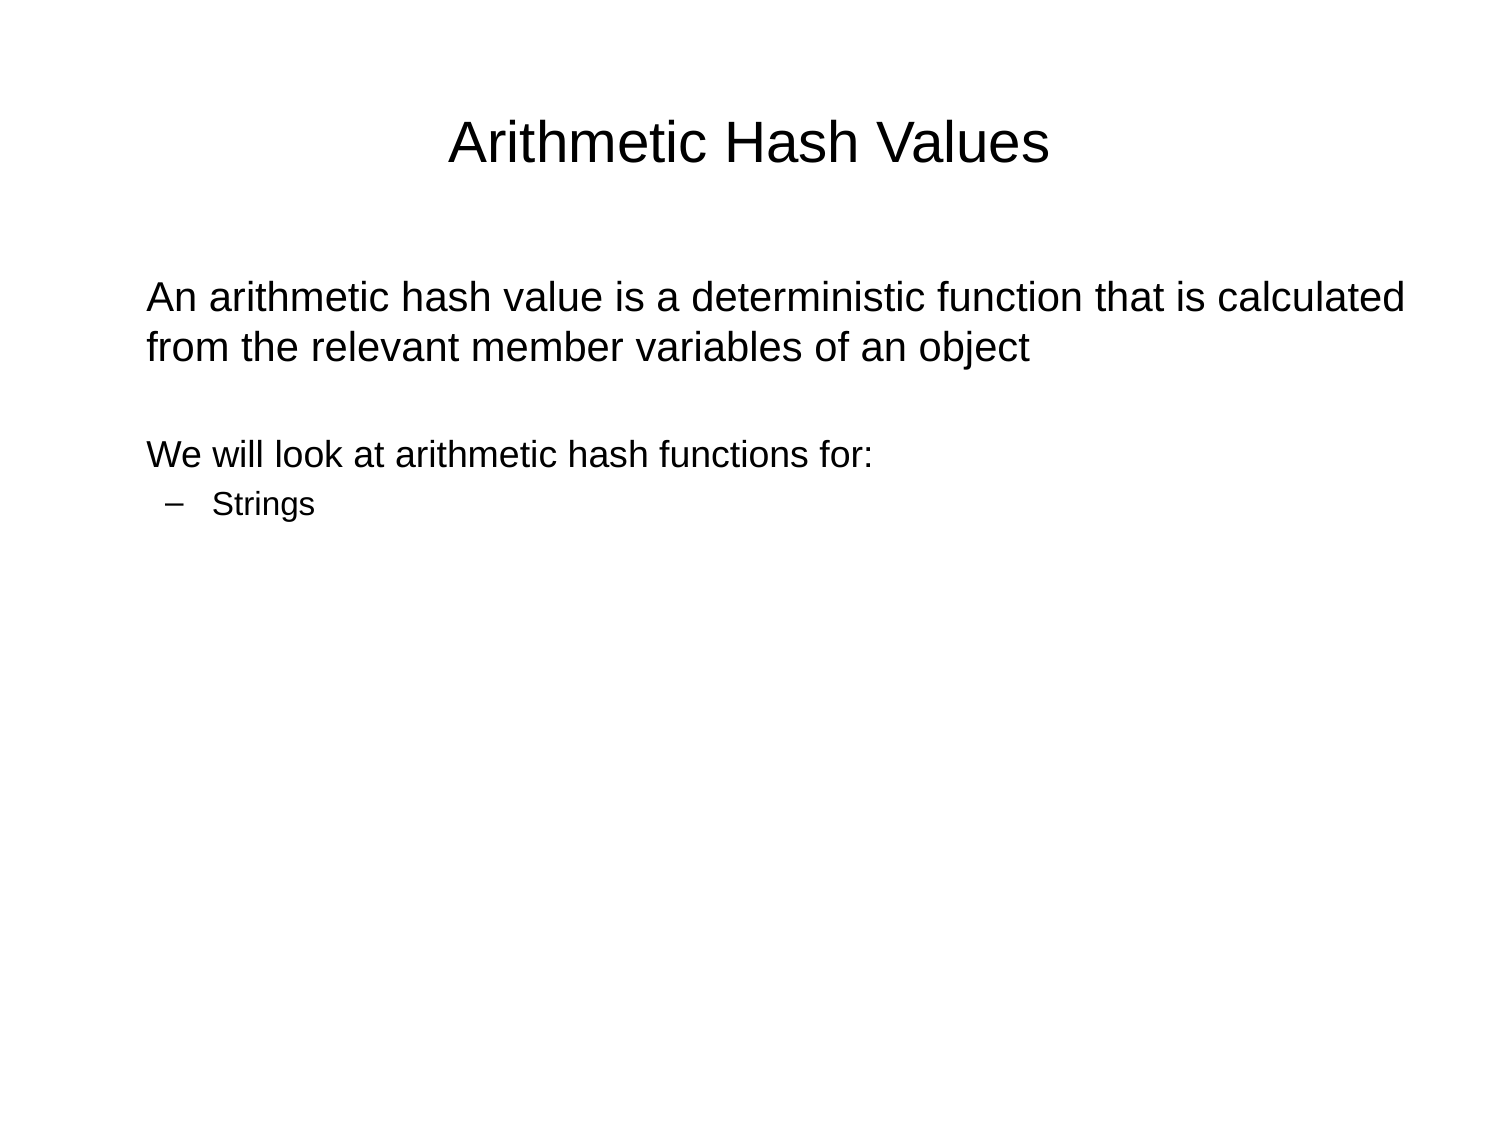

# Arithmetic Hash Values
	An arithmetic hash value is a deterministic function that is calculated from the relevant member variables of an object

	We will look at arithmetic hash functions for:
Strings